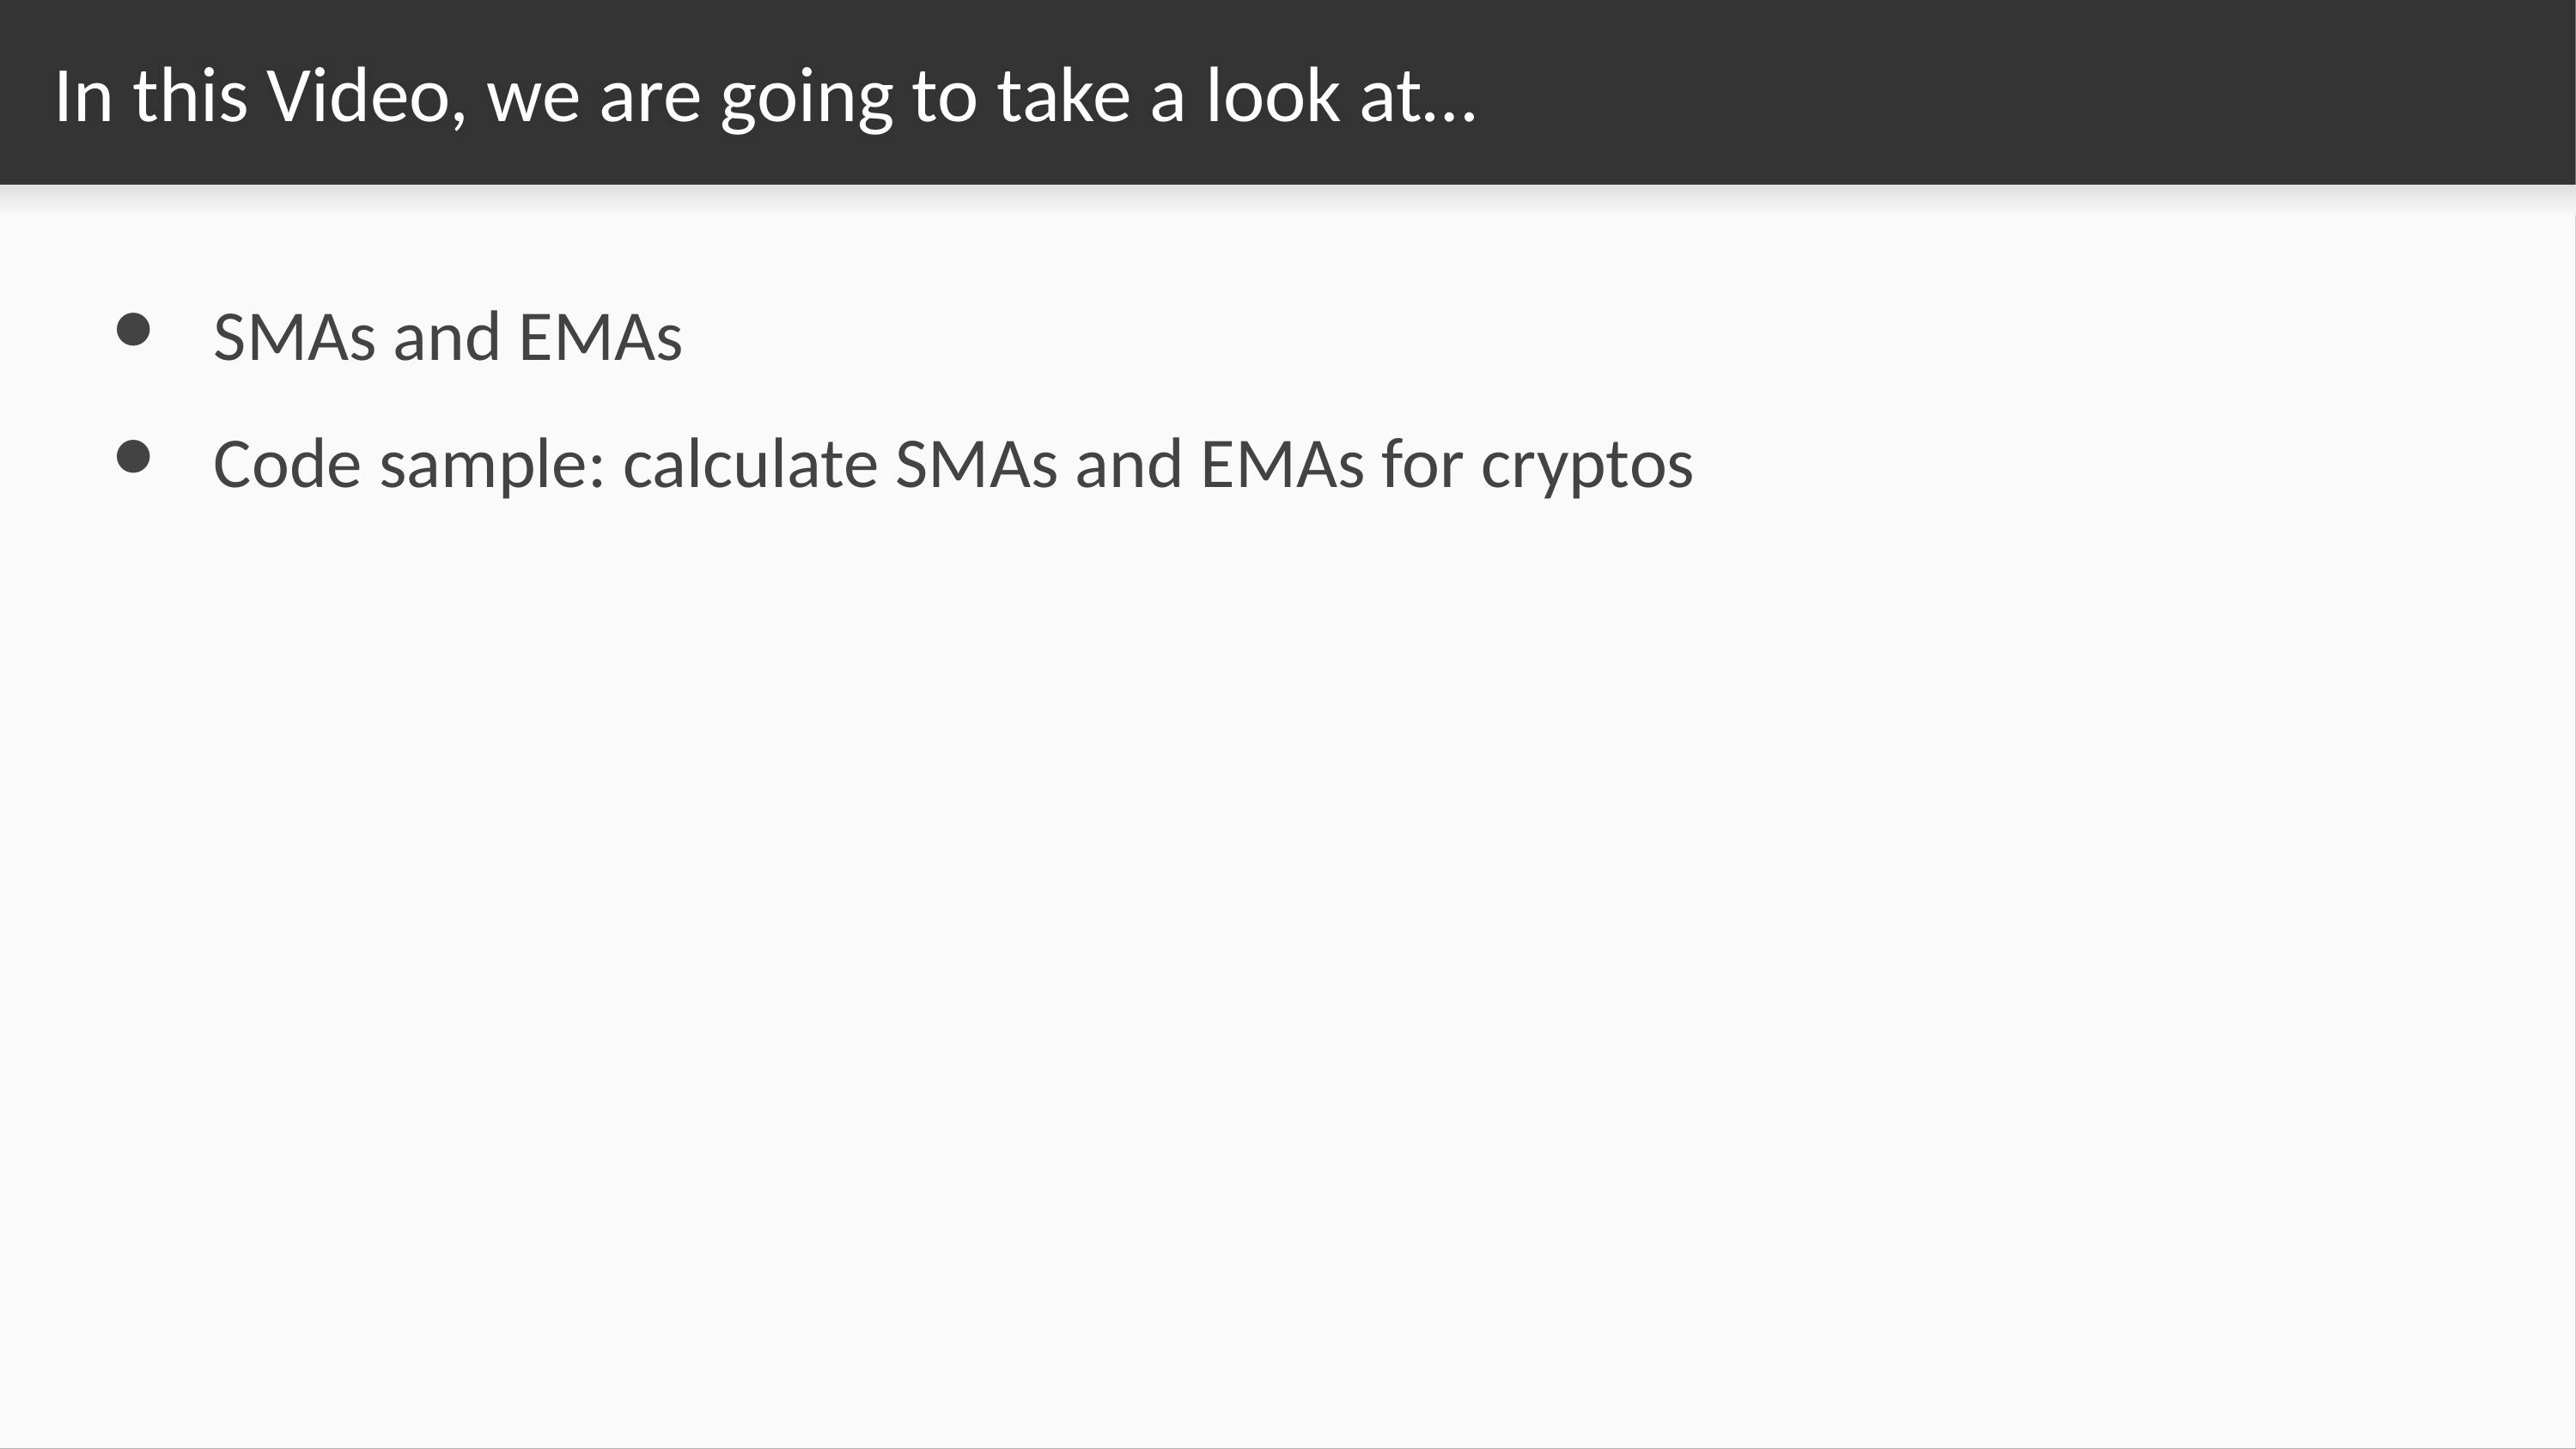

# In this Video, we are going to take a look at…
SMAs and EMAs
Code sample: calculate SMAs and EMAs for cryptos